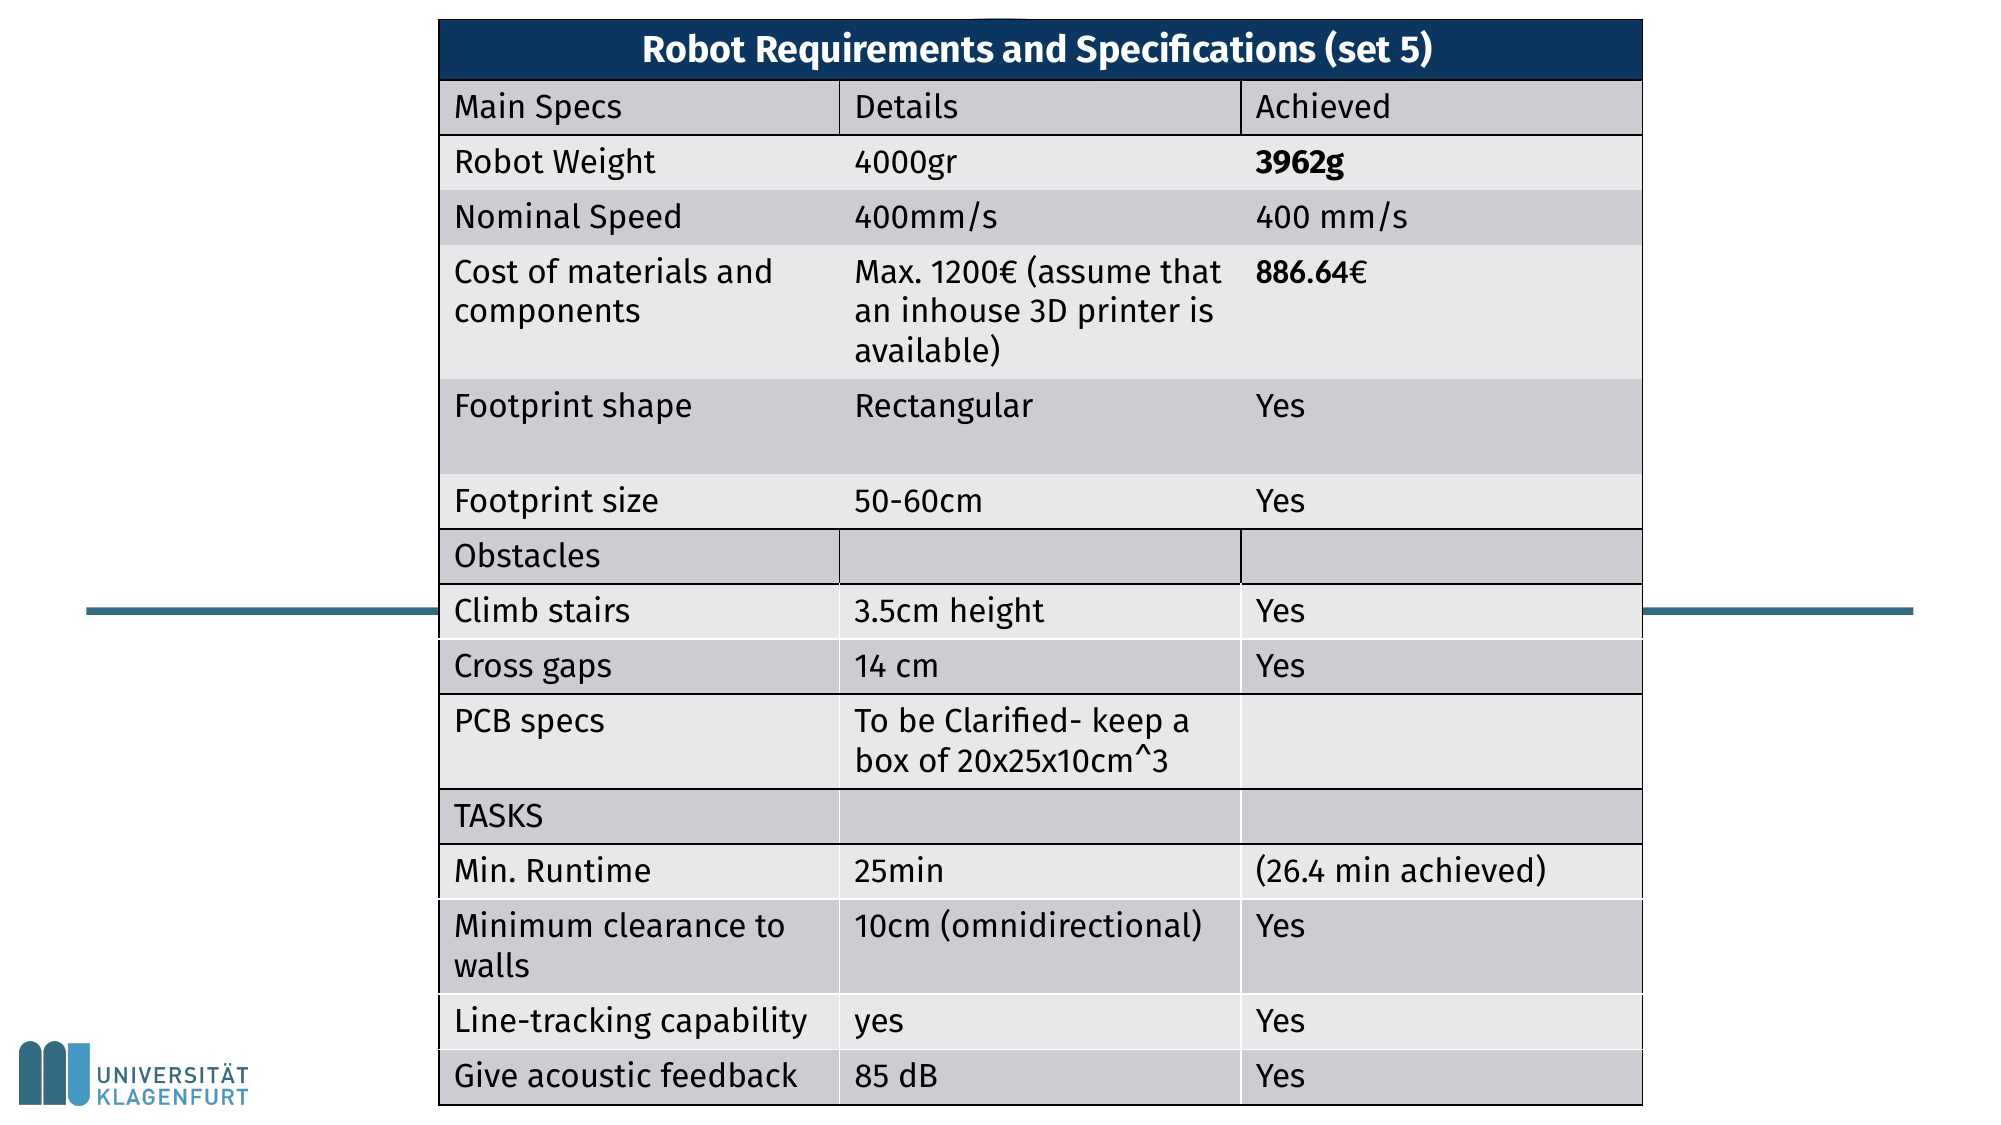

| Robot Requirements and Specifications (set 5) |  |  |
| --- | --- | --- |
| Main Specs | Details | Achieved |
| Robot Weight | 4000gr | 3962g |
| Nominal Speed | 400mm/s | 400 mm/s |
| Cost of materials and components | Max. 1200€ (assume that an inhouse 3D printer is available) | 886.64€ |
| Footprint shape | Rectangular | Yes |
| Footprint size | 50-60cm | Yes |
| Obstacles |  |  |
| Climb stairs | 3.5cm height | Yes |
| Cross gaps | 14 cm | Yes |
| PCB specs | To be Clarified- keep a box of 20x25x10cm^3 |  |
| TASKS |  |  |
| Min. Runtime | 25min | (26.4 min achieved) |
| Minimum clearance to walls | 10cm (omnidirectional) | Yes |
| Line-tracking capability | yes | Yes |
| Give acoustic feedback | 85 dB | Yes |